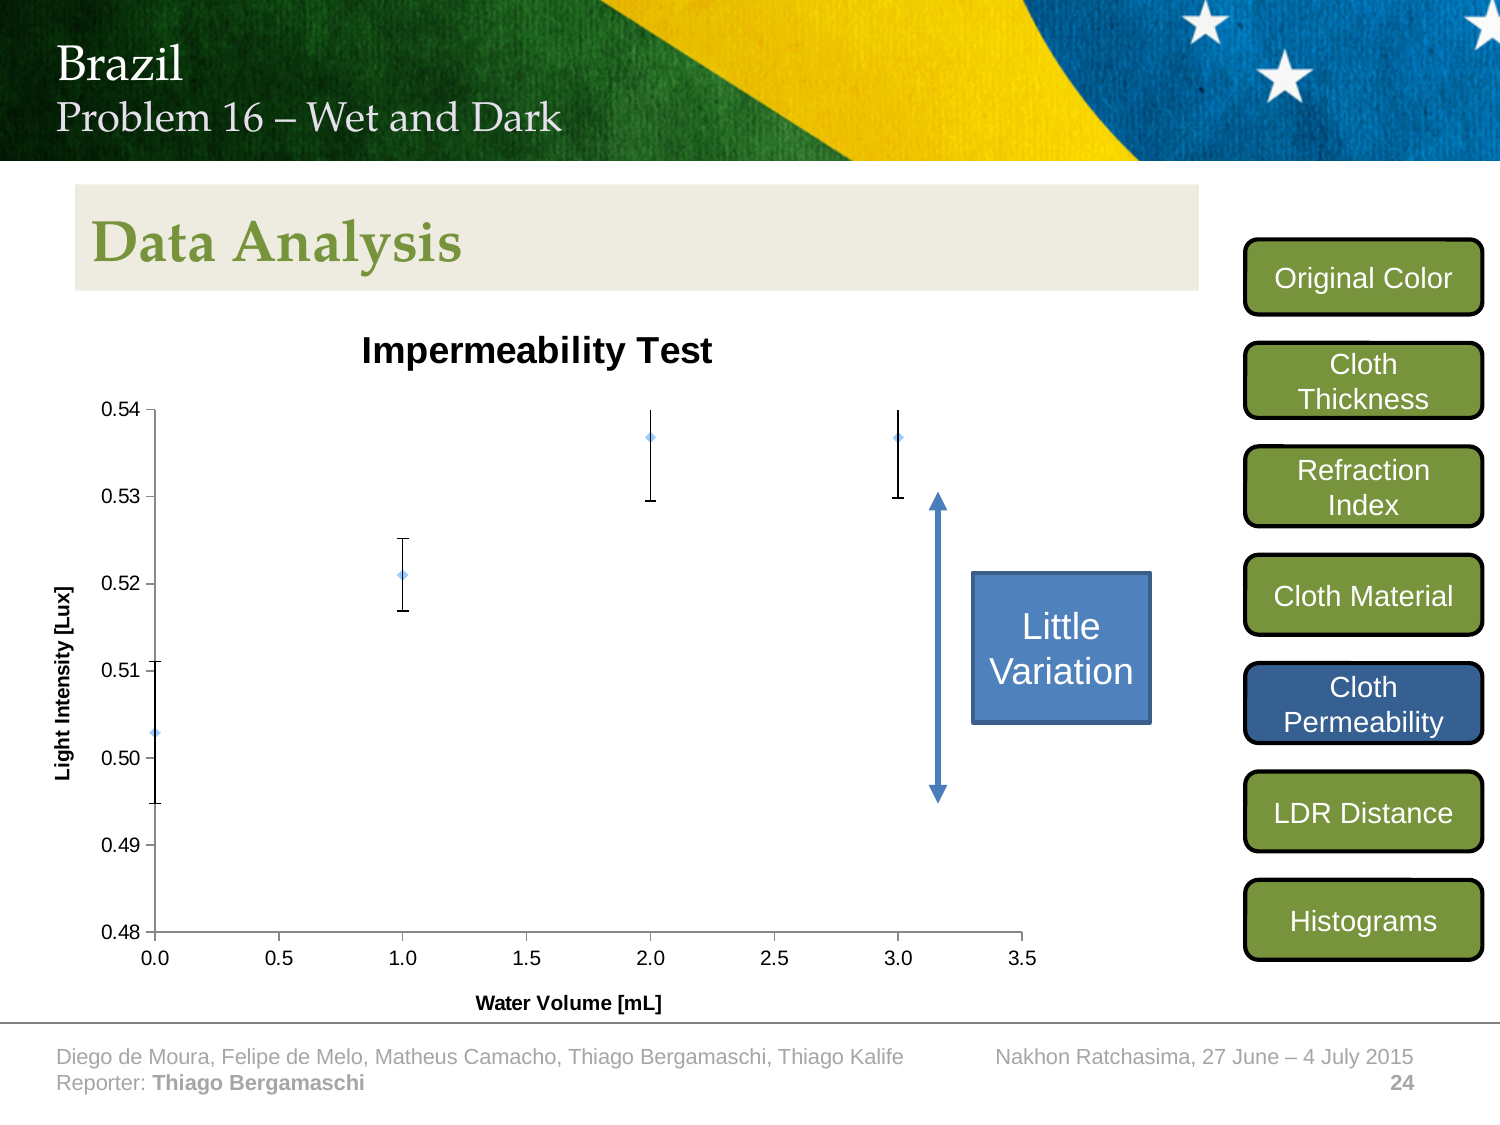

# Data Analysis
Original Color

### Chart: Impermeability Test

| Category |  |
|---|---|
Cloth Thickness
Refraction Index
Cloth Material
Little Variation
Cloth Permeability
LDR Distance
Histograms